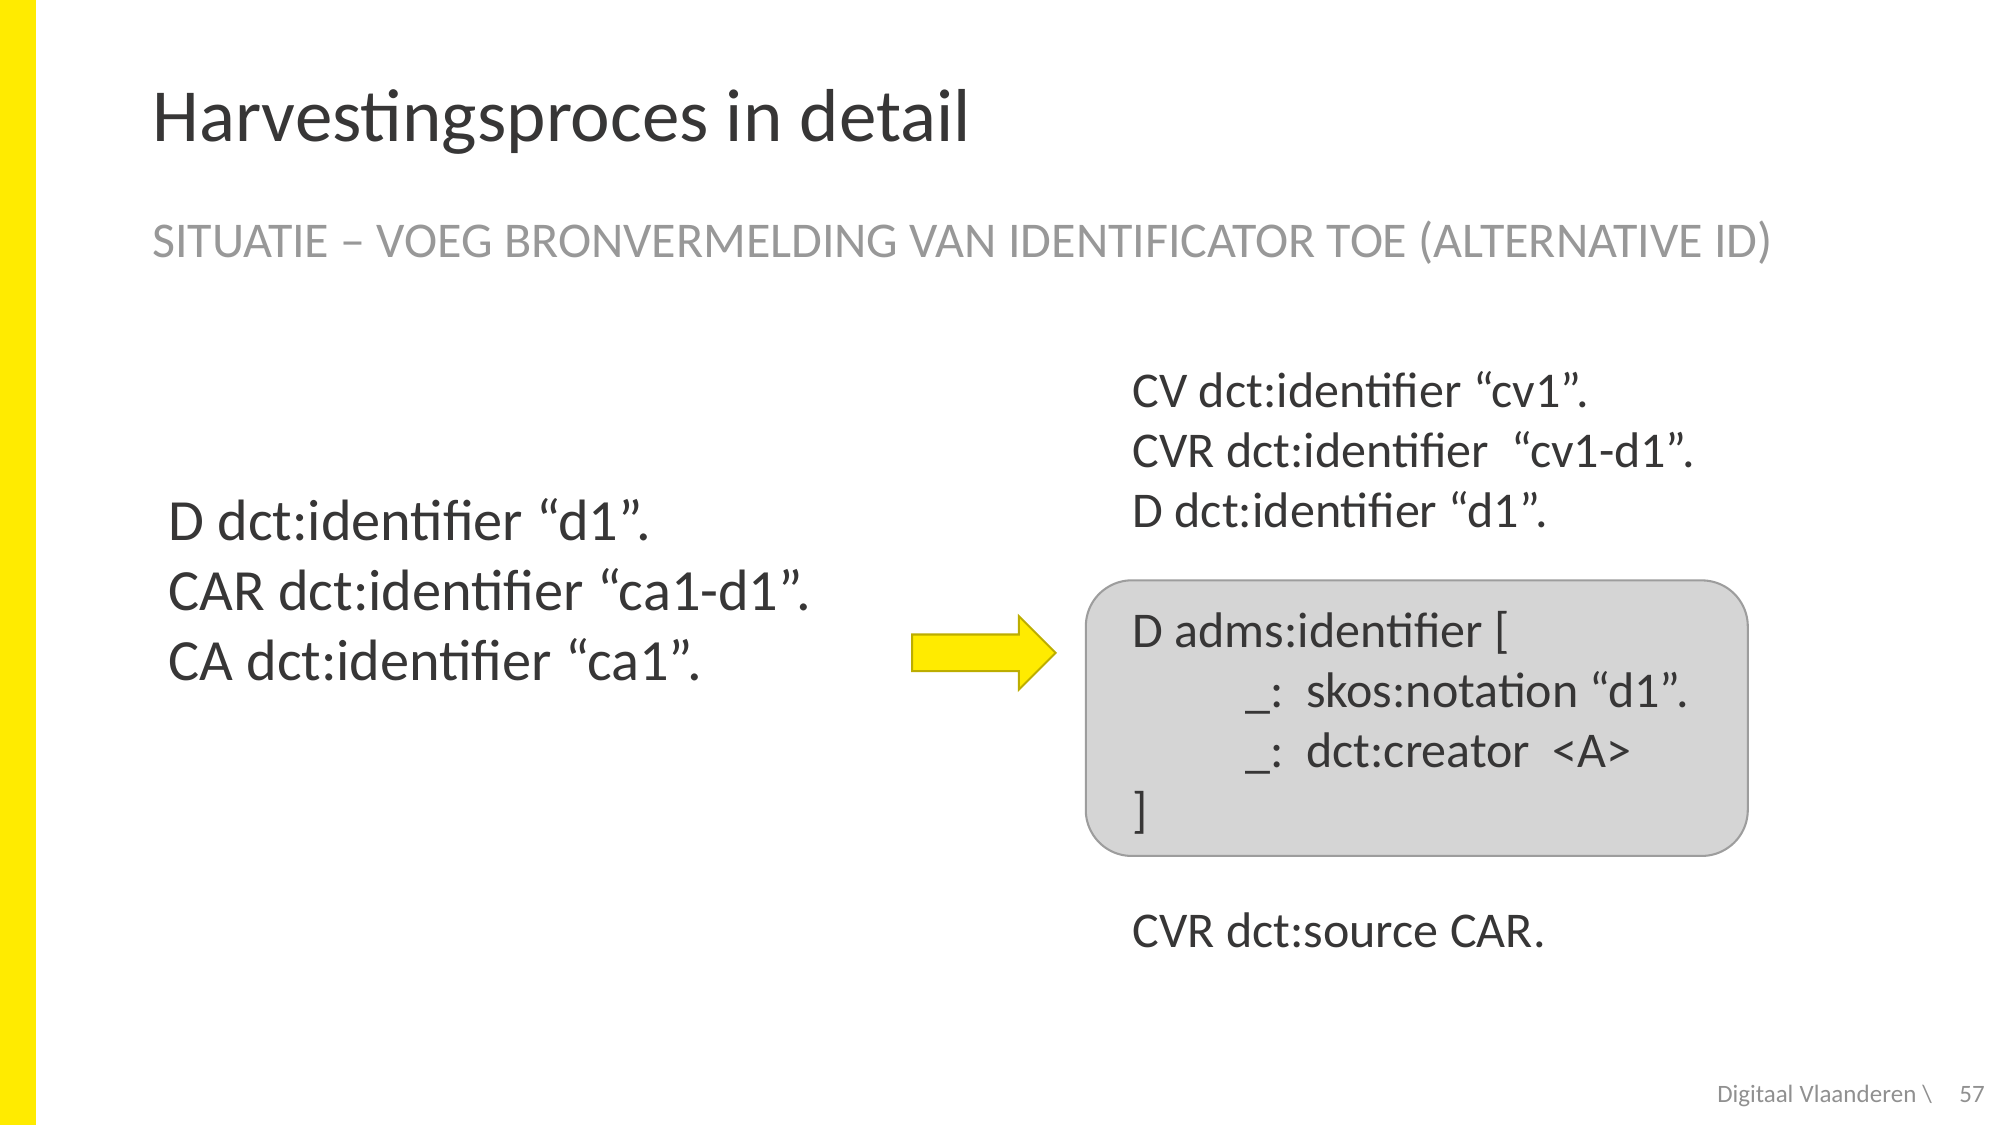

# Harvestingsproces in detail
Situatie – voeg bronvermelding van Identificator toe (alternative iD)

CV dct:identifier “cv1”.
CVR dct:identifier  “cv1-d1”.
D dct:identifier “d1”.

D adms:identifier [
          _:  skos:notation “d1”.
          _:  dct:creator  <A>
]

CVR dct:source CAR.
D dct:identifier “d1”.
CAR dct:identifier “ca1-d1”.
CA dct:identifier “ca1”.

Digitaal Vlaanderen \
57